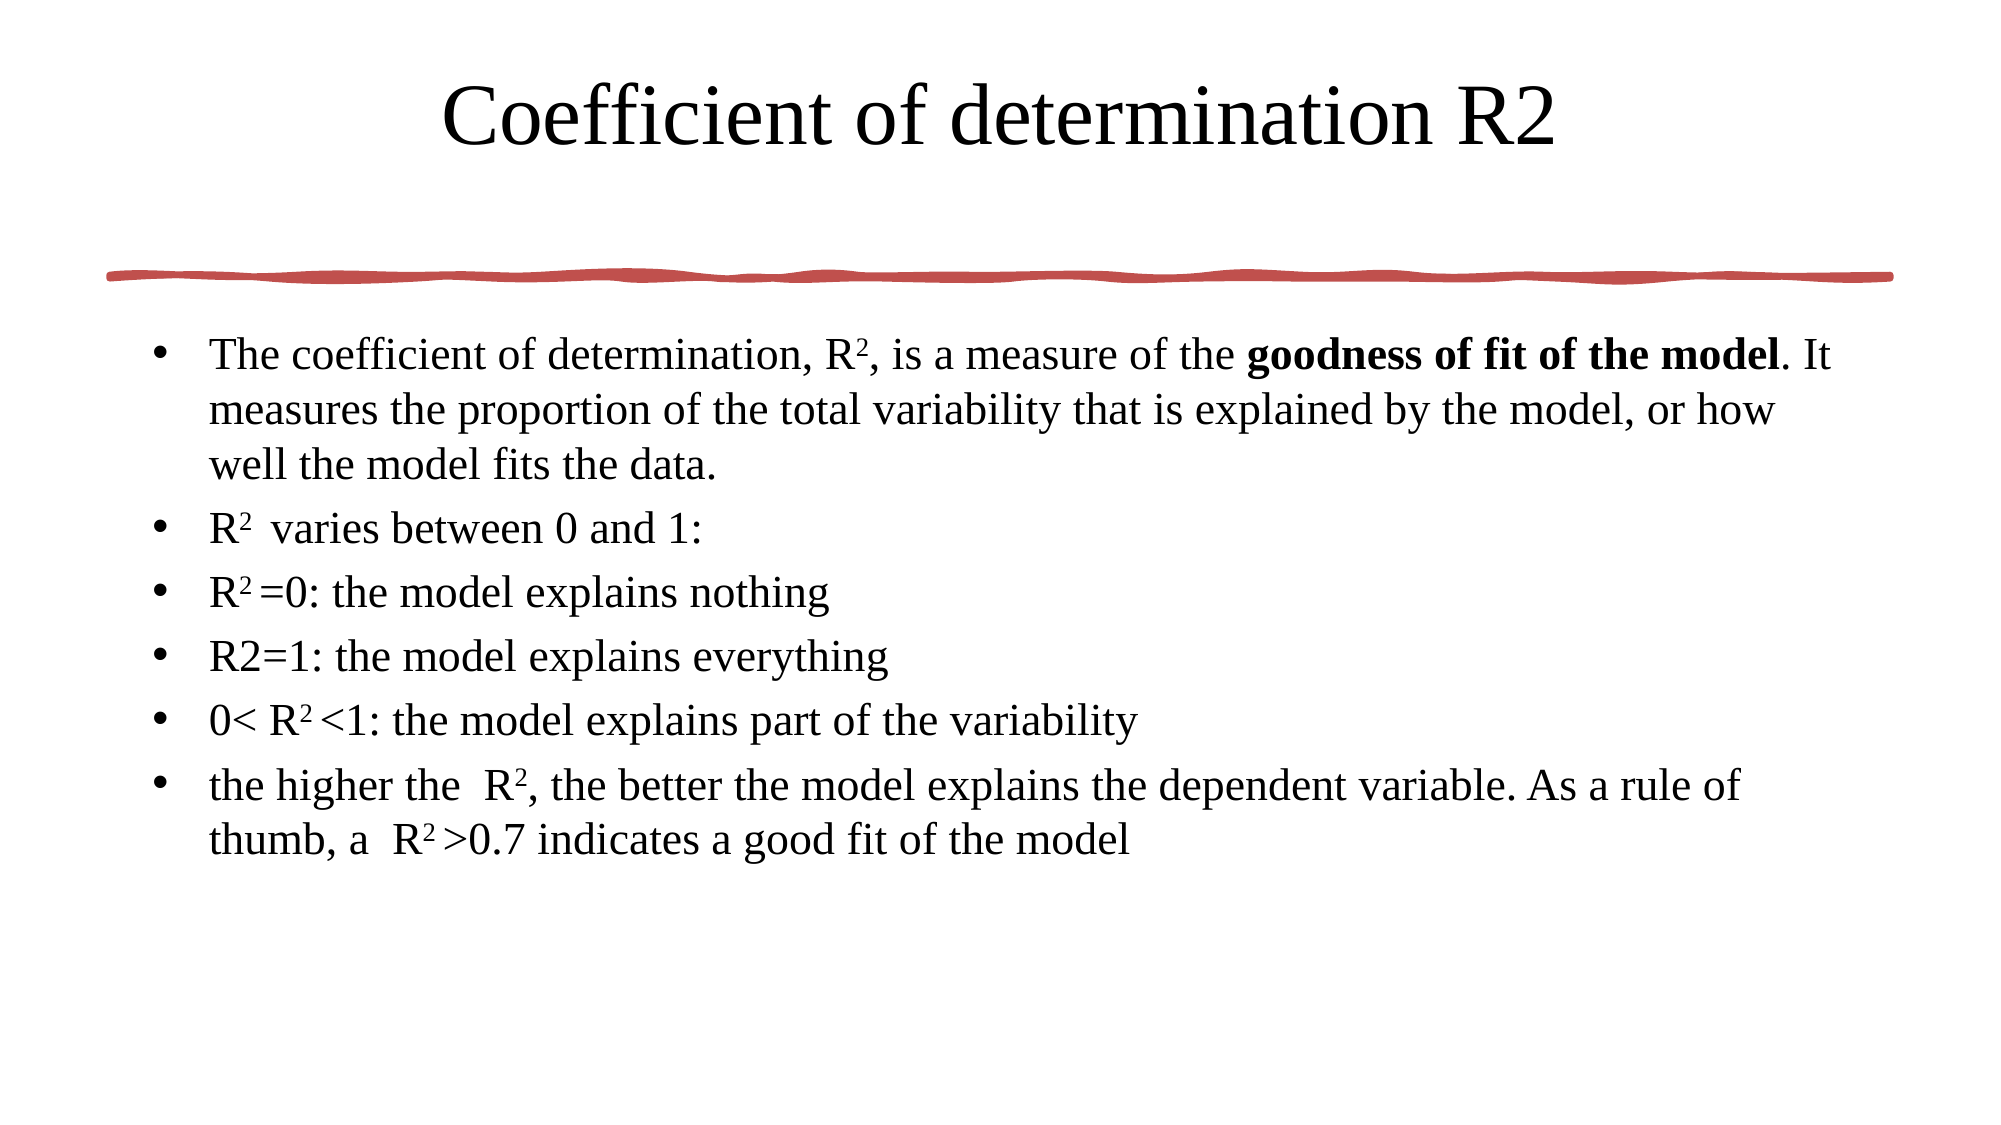

# Coefficient of determination R2

The coefficient of determination, R2, is a measure of the goodness of fit of the model. It measures the proportion of the total variability that is explained by the model, or how well the model fits the data.
R2  varies between 0 and 1:
R2 =0: the model explains nothing
R2=1: the model explains everything
0< R2 <1: the model explains part of the variability
the higher the  R2, the better the model explains the dependent variable. As a rule of thumb, a  R2 >0.7 indicates a good fit of the model